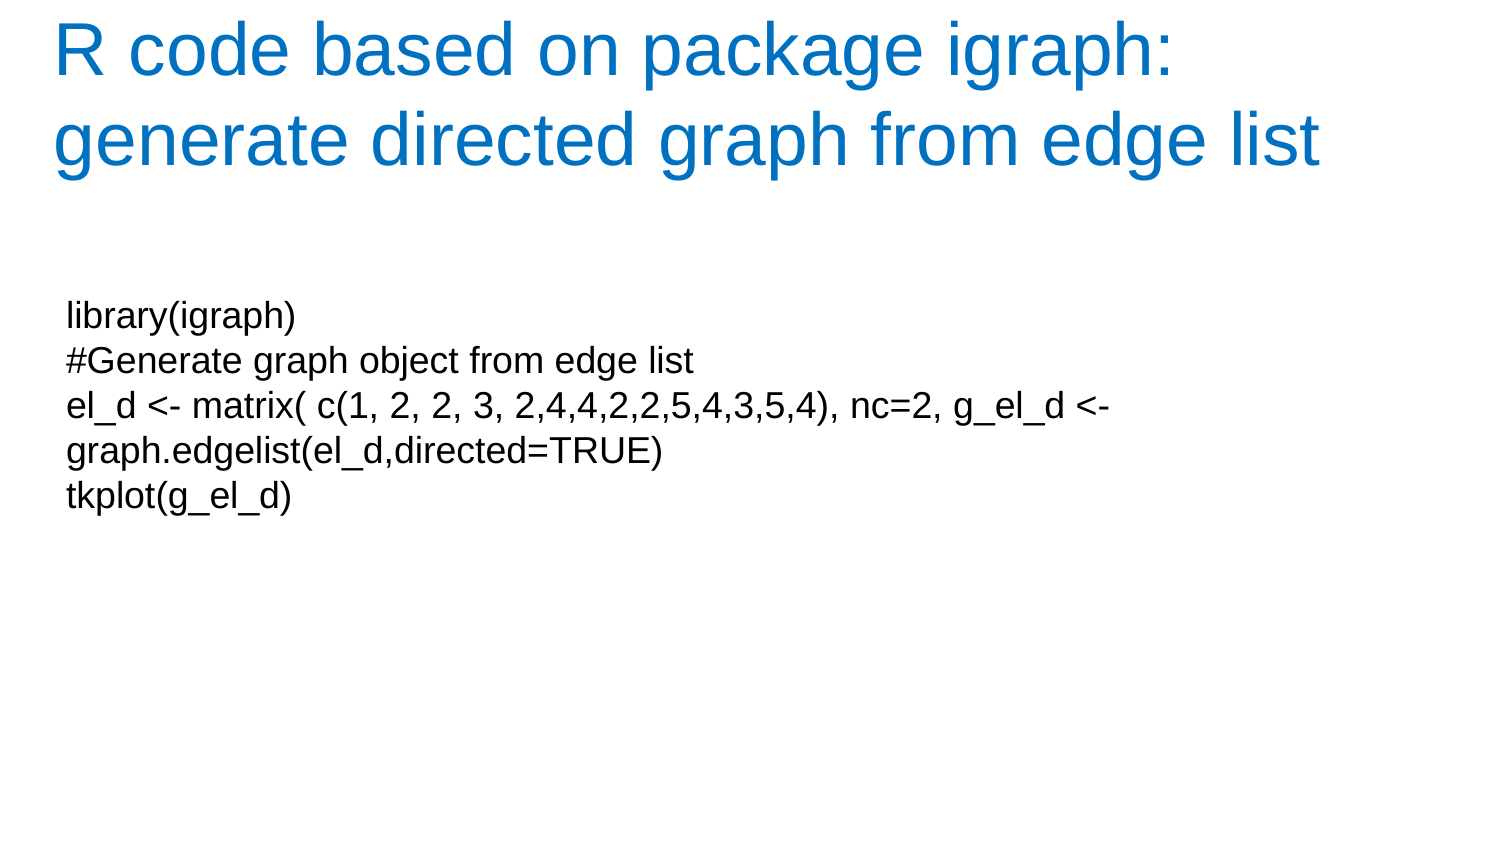

# R code based on package igraph: generate directed graph from edge list
library(igraph)
#Generate graph object from edge list
el_d <- matrix( c(1, 2, 2, 3, 2,4,4,2,2,5,4,3,5,4), nc=2, g_el_d <- graph.edgelist(el_d,directed=TRUE)
tkplot(g_el_d)